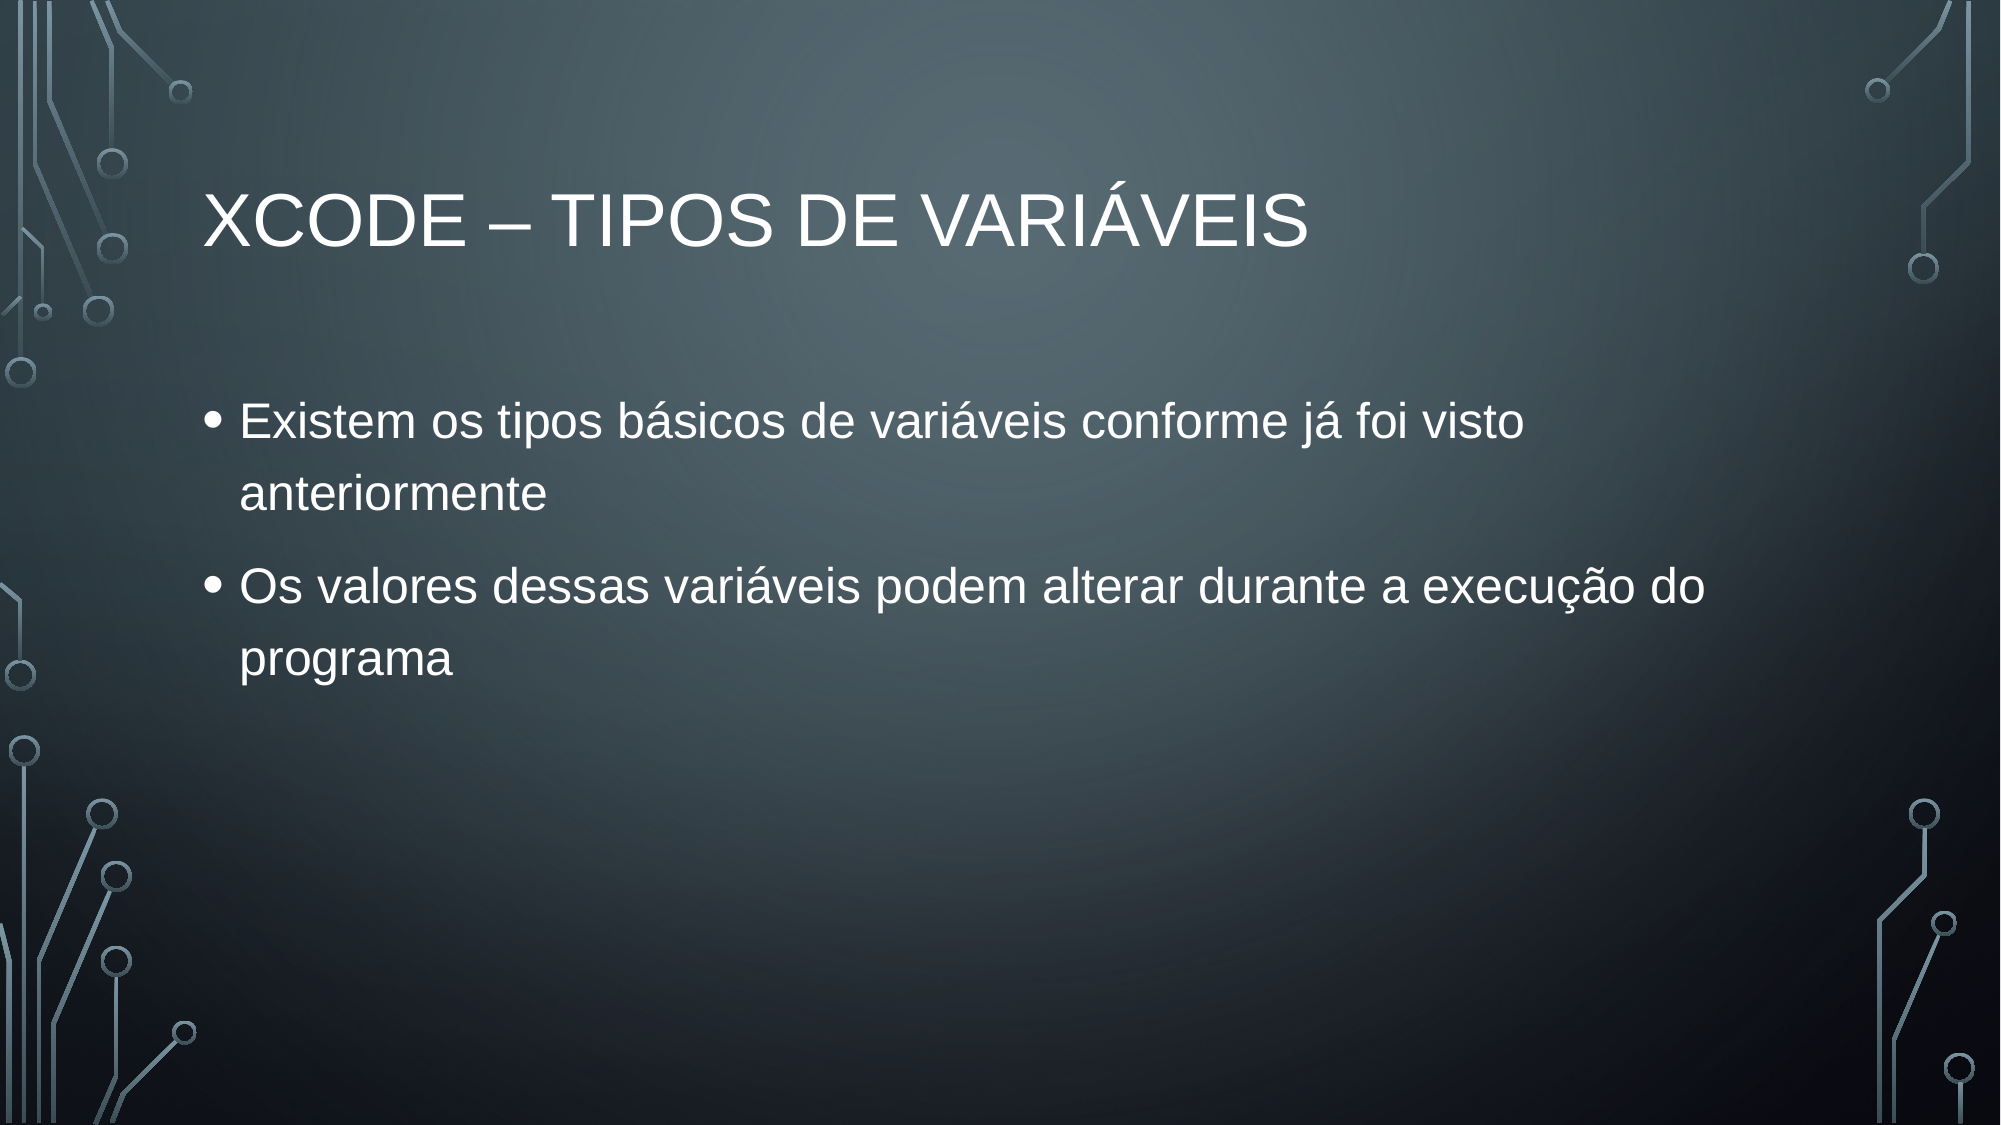

# XCODE – Tipos de variáveis
Existem os tipos básicos de variáveis conforme já foi visto anteriormente
Os valores dessas variáveis podem alterar durante a execução do programa